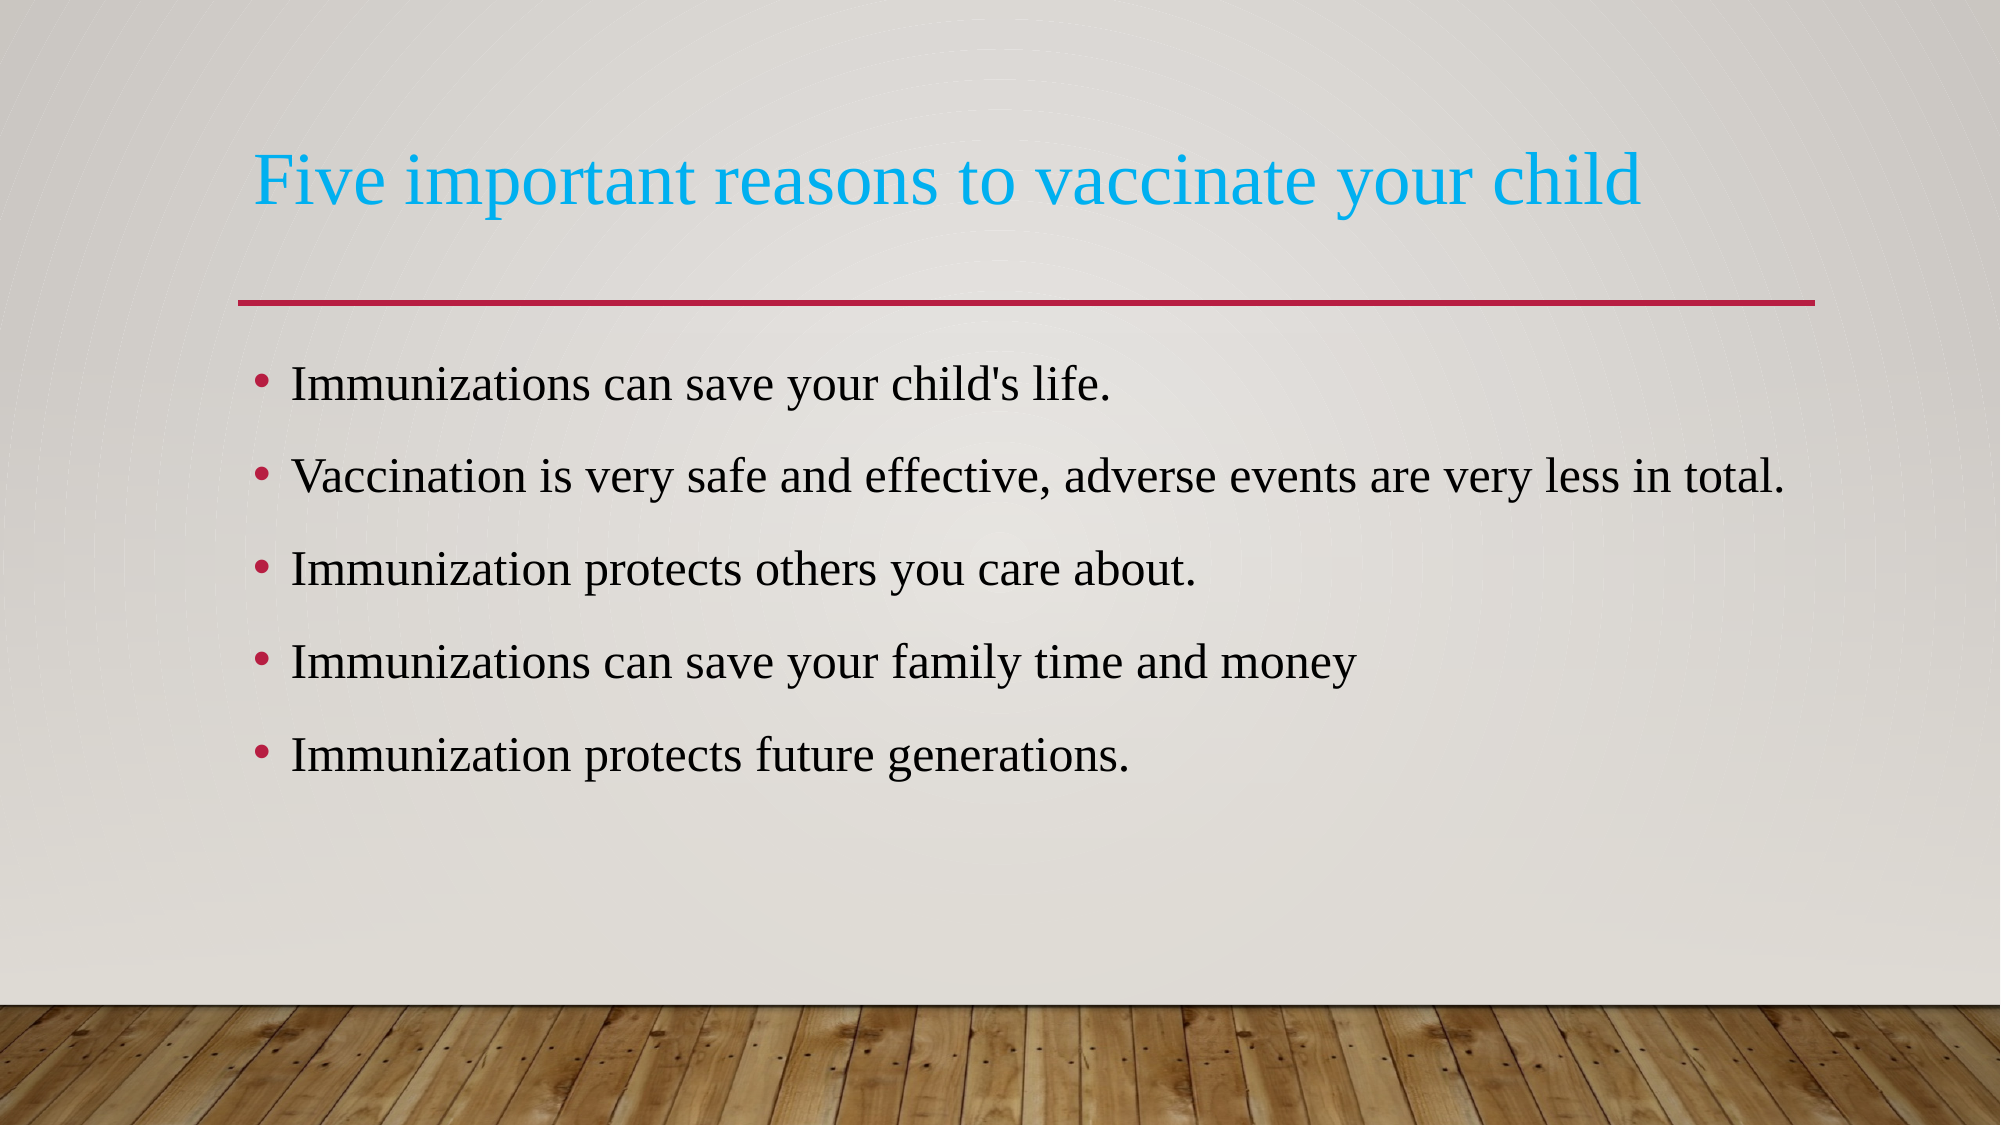

# Five important reasons to vaccinate your child
Immunizations can save your child's life.
Vaccination is very safe and effective, adverse events are very less in total.
Immunization protects others you care about.
Immunizations can save your family time and money
Immunization protects future generations.